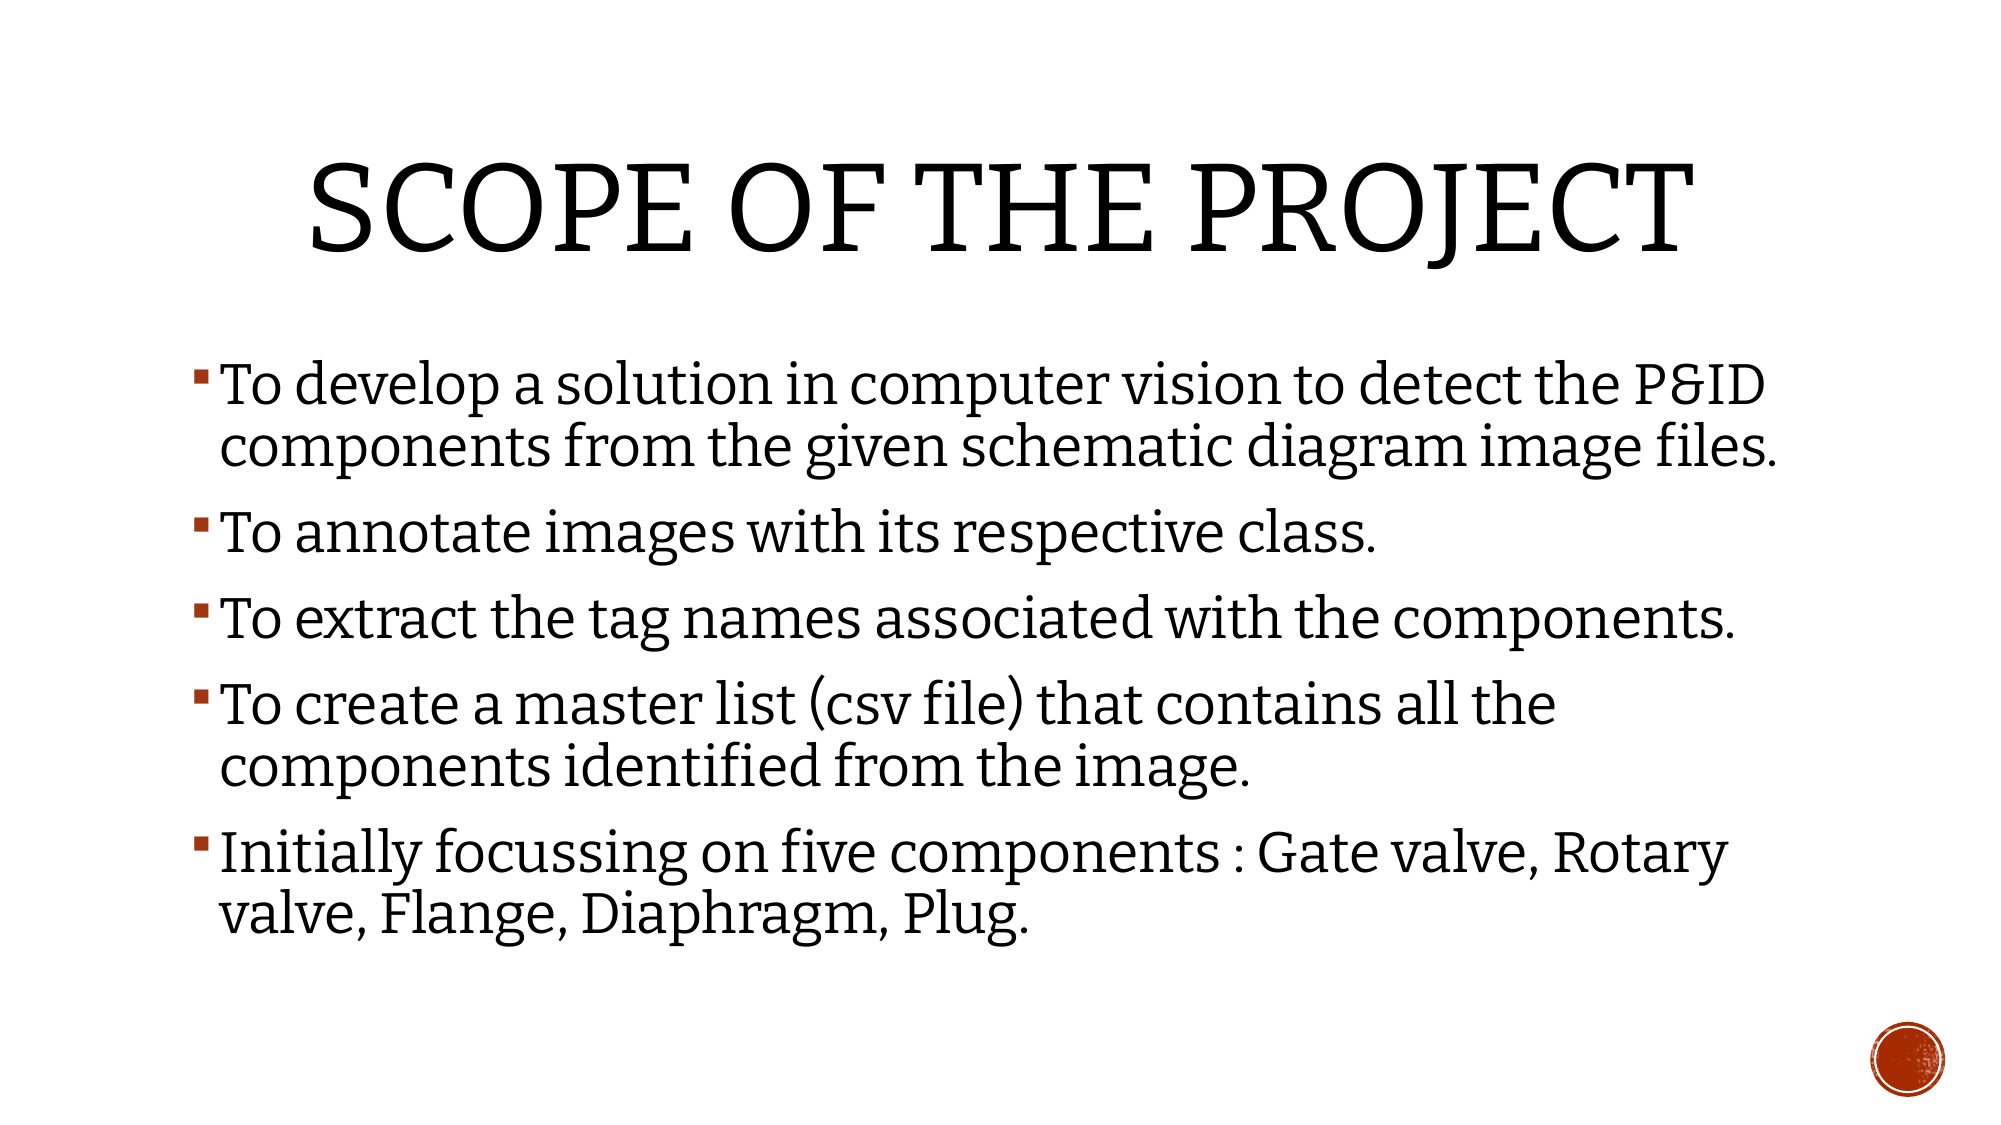

# Scope of the project
To develop a solution in computer vision to detect the P&ID components from the given schematic diagram image files.
To annotate images with its respective class.
To extract the tag names associated with the components.
To create a master list (csv file) that contains all the components identified from the image.
Initially focussing on five components : Gate valve, Rotary valve, Flange, Diaphragm, Plug.